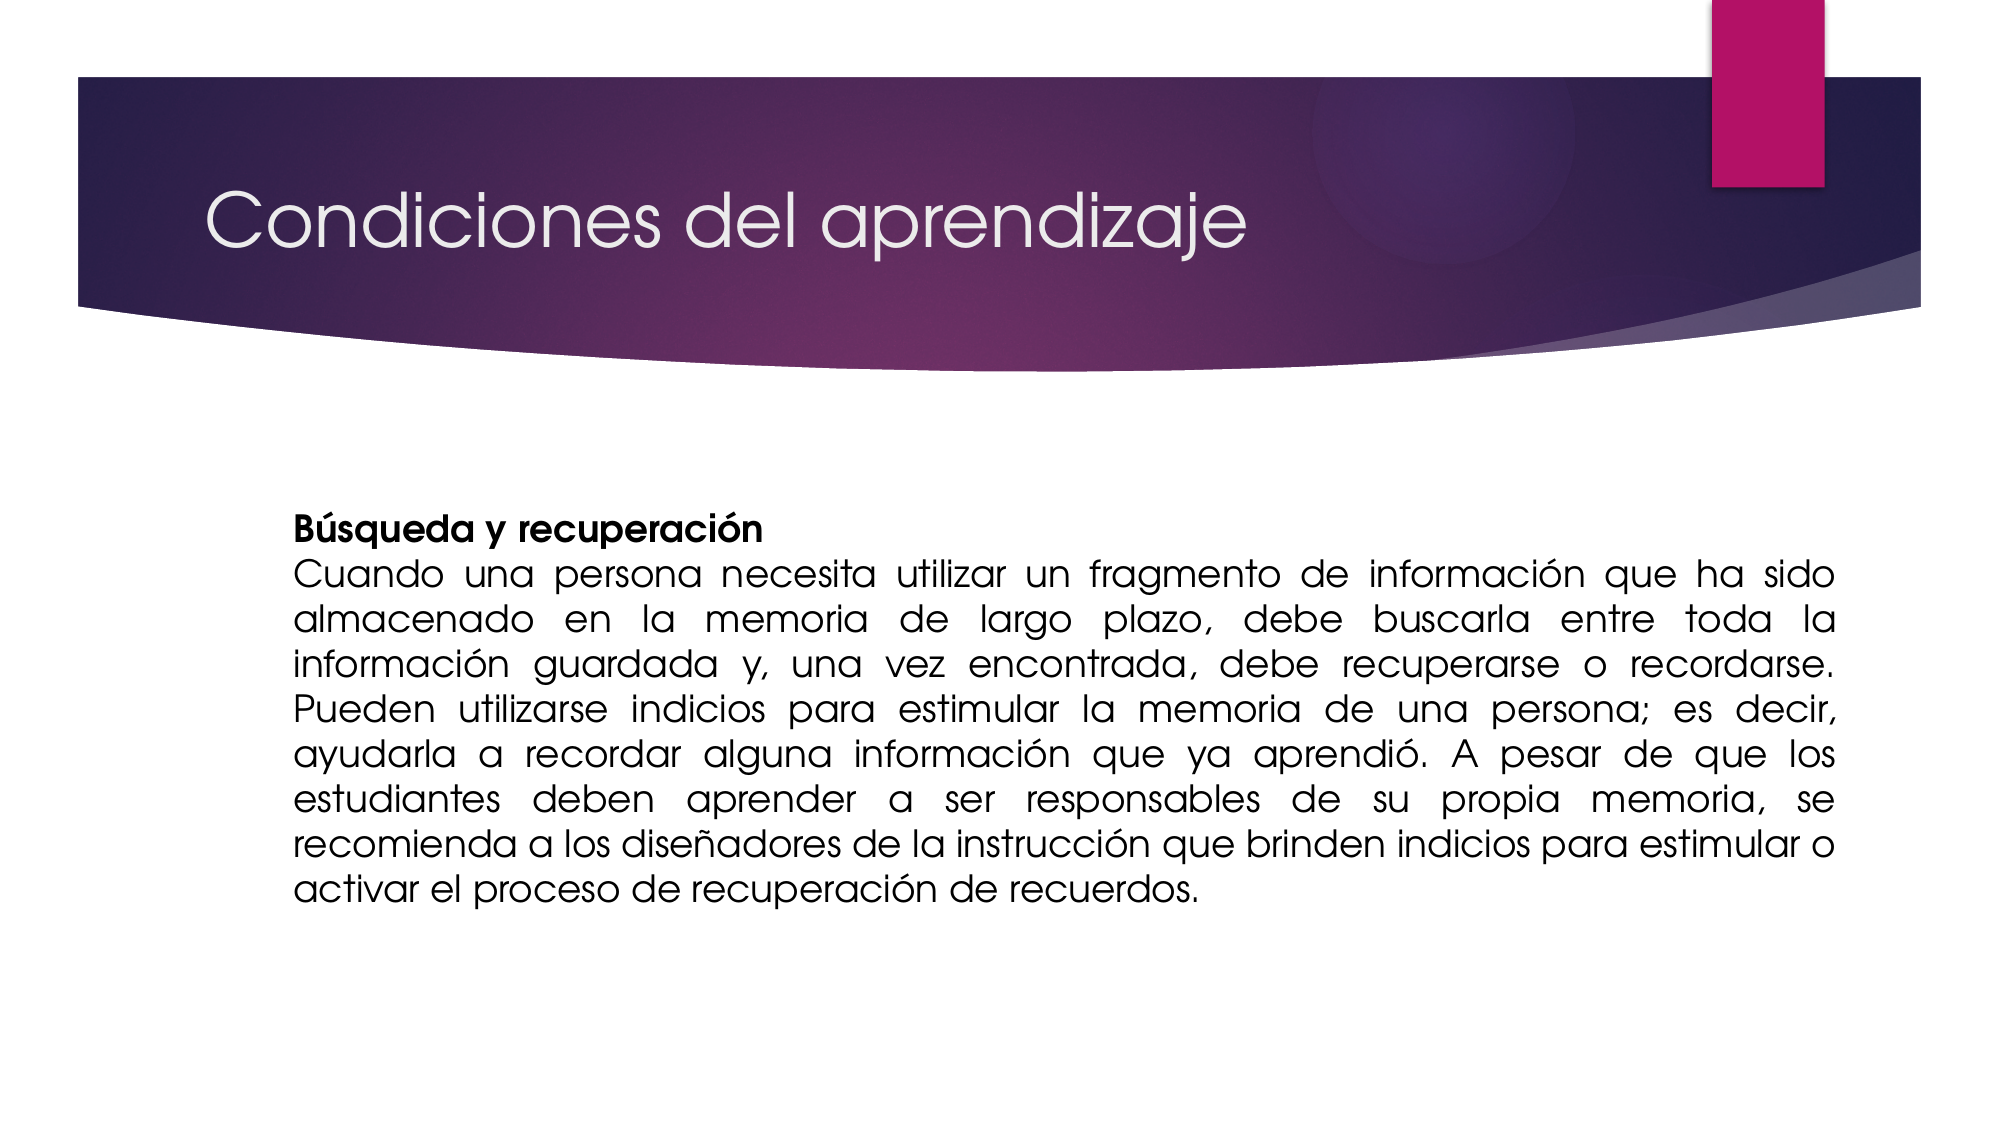

# Condiciones del aprendizaje
Búsqueda y recuperación
Cuando una persona necesita utilizar un fragmento de información que ha sido almacenado en la memoria de largo plazo, debe buscarla entre toda la información guardada y, una vez encontrada, debe recuperarse o recordarse. Pueden utilizarse indicios para estimular la memoria de una persona; es decir, ayudarla a recordar alguna información que ya aprendió. A pesar de que los estudiantes deben aprender a ser responsables de su propia memoria, se recomienda a los diseñadores de la instrucción que brinden indicios para estimular o activar el proceso de recuperación de recuerdos.